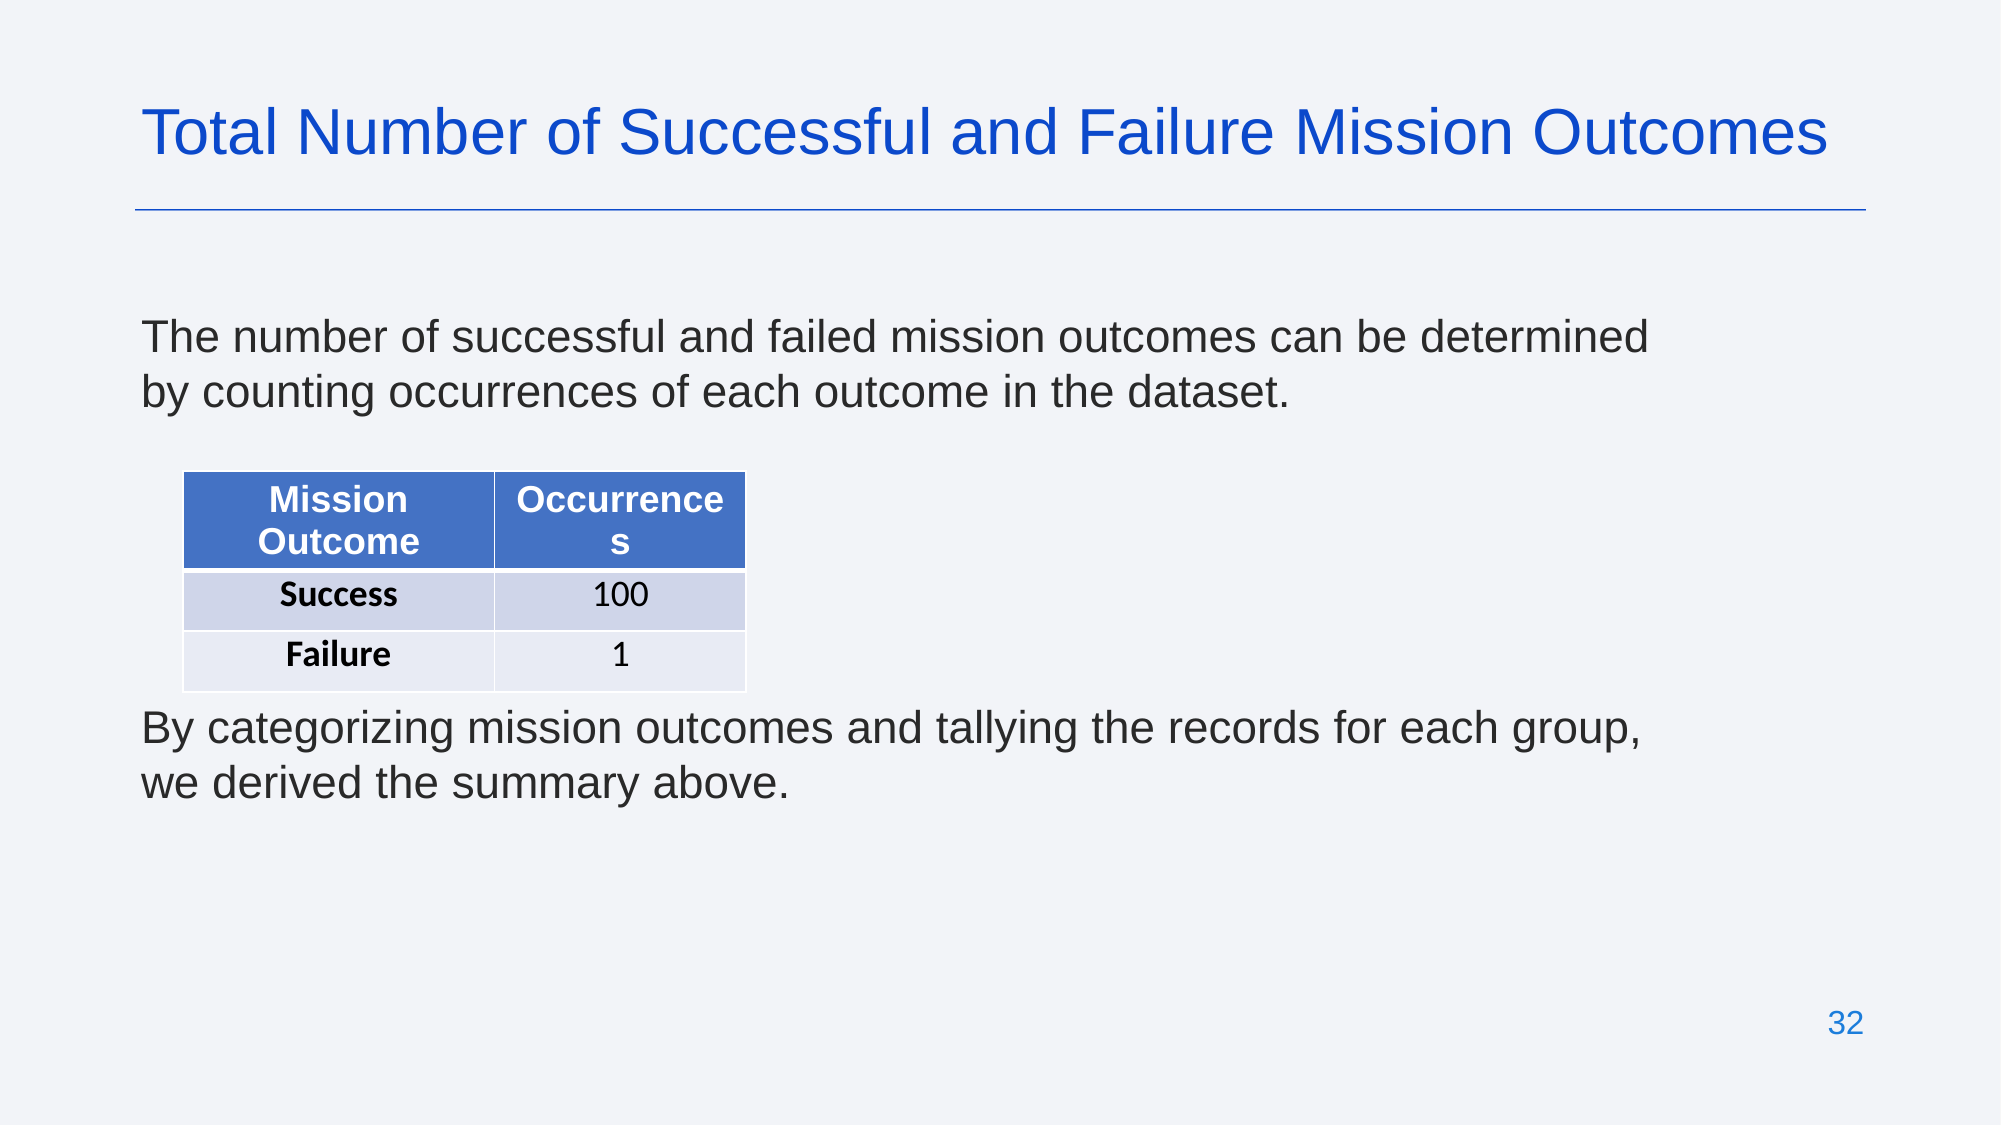

Total Number of Successful and Failure Mission Outcomes
The number of successful and failed mission outcomes can be determined by counting occurrences of each outcome in the dataset.

By categorizing mission outcomes and tallying the records for each group, we derived the summary above.
| Mission Outcome | Occurrences |
| --- | --- |
| Success | 100 |
| Failure | 1 |
32